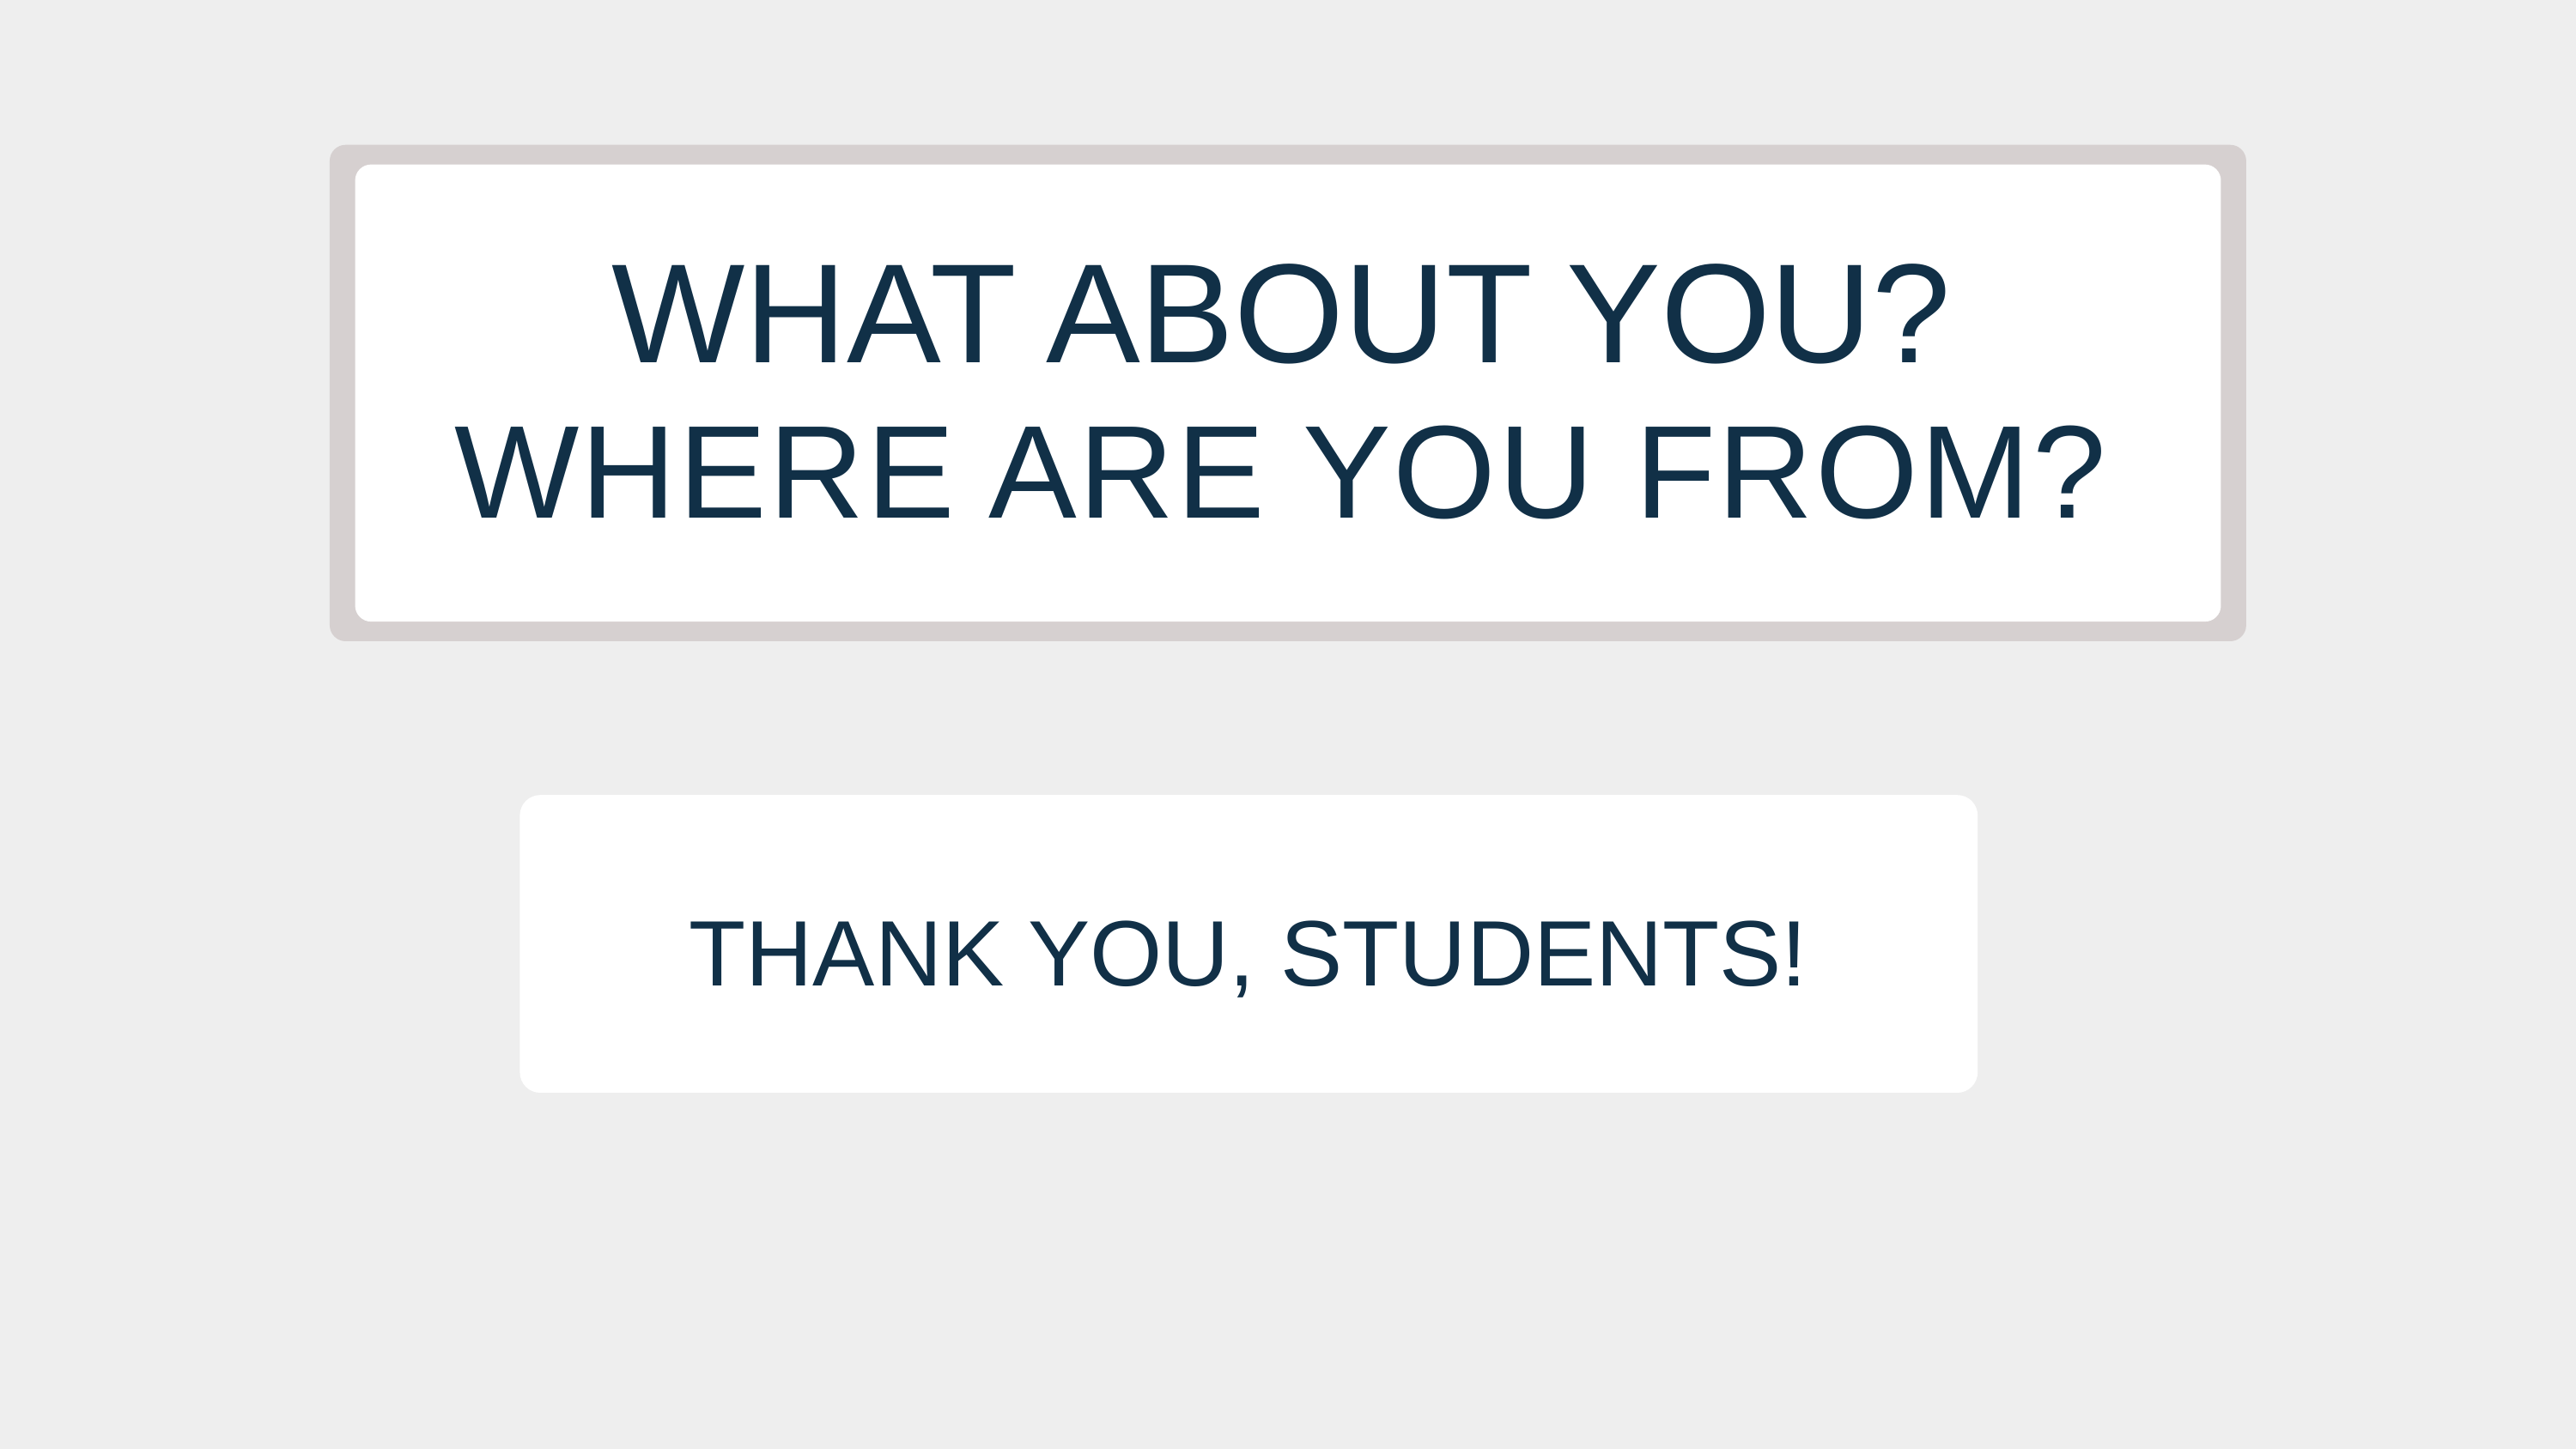

WHAT ABOUT YOU?
WHERE ARE YOU FROM?

THANK YOU, STUDENTS!